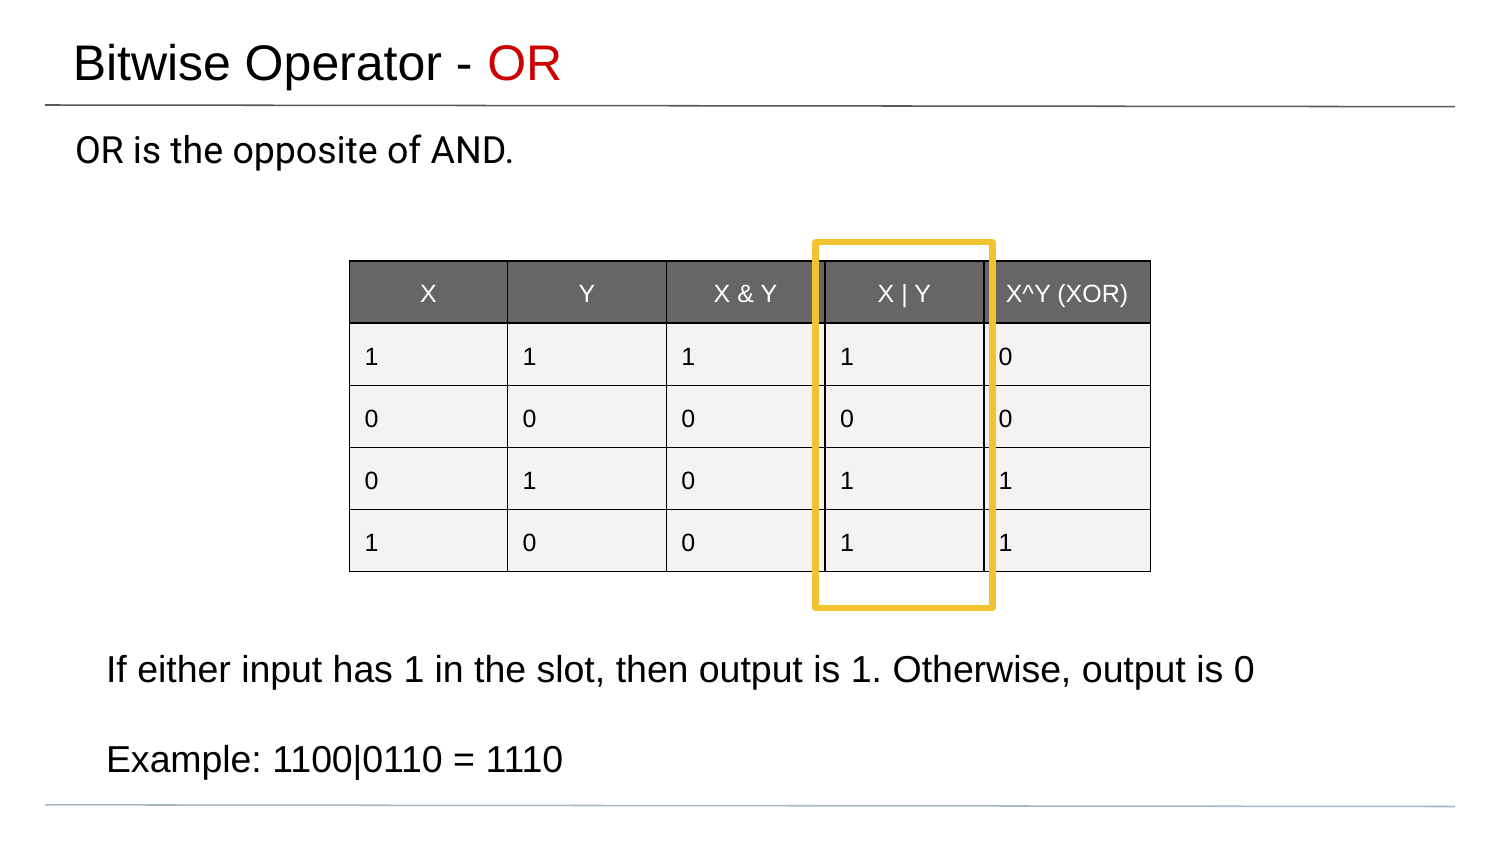

# Bitwise Operator - OR
OR is the opposite of AND.

| X | Y | X & Y | X | Y | X^Y (XOR) |
| --- | --- | --- | --- | --- |
| 1 | 1 | 1 | 1 | 0 |
| 0 | 0 | 0 | 0 | 0 |
| 0 | 1 | 0 | 1 | 1 |
| 1 | 0 | 0 | 1 | 1 |
If either input has 1 in the slot, then output is 1. Otherwise, output is 0

Example: 1100|0110 = 1110